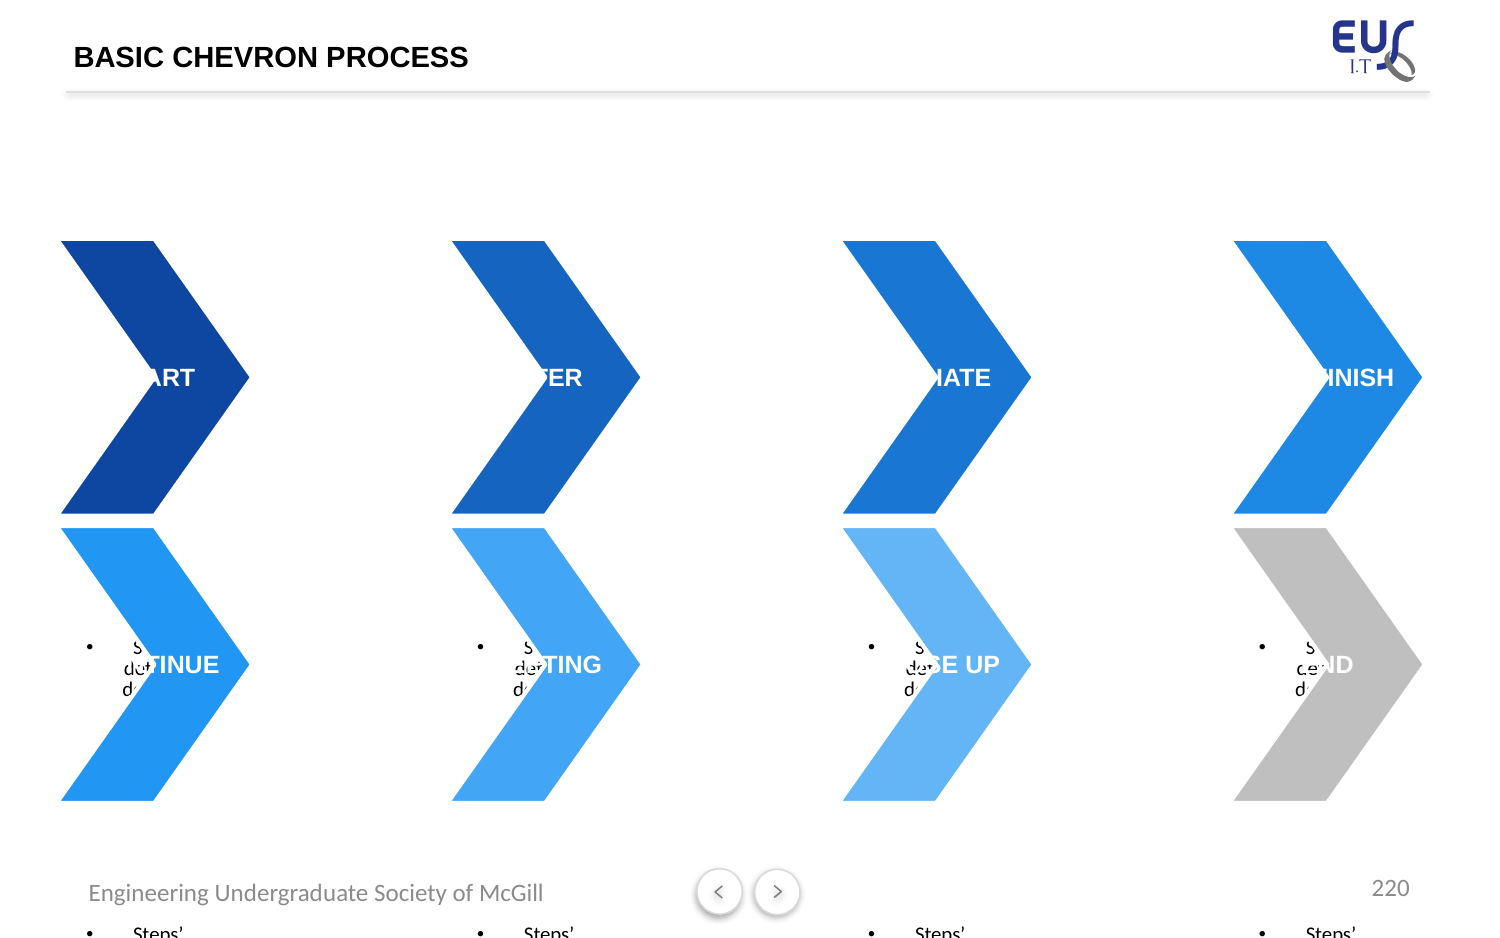

# BASIC CHEVRON PROCESS
START
INTER
MEDIATE
SUBFINISH
CONTINUE
MEETING
END
220